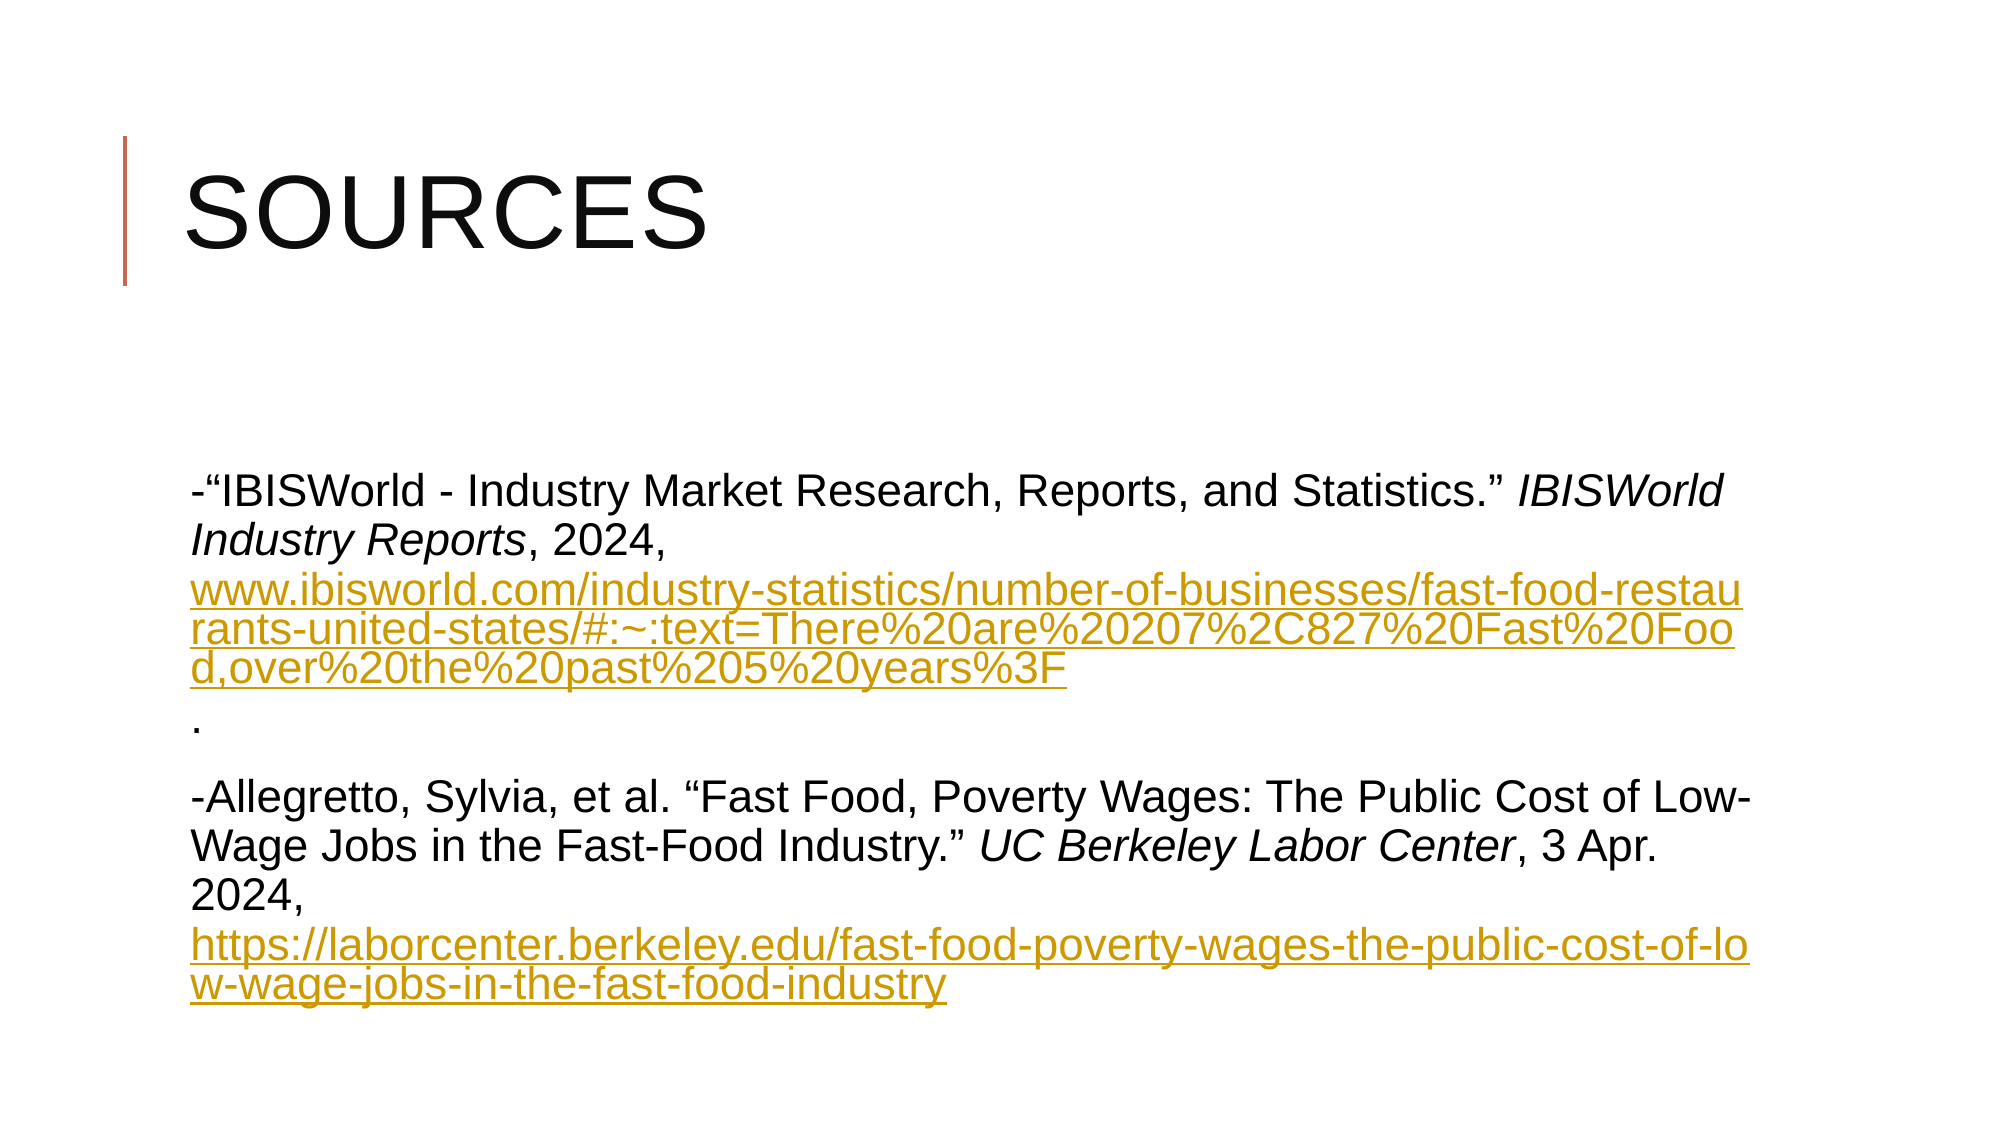

# Sources

-“IBISWorld - Industry Market Research, Reports, and Statistics.” IBISWorld Industry Reports, 2024, www.ibisworld.com/industry-statistics/number-of-businesses/fast-food-restaurants-united-states/#:~:text=There%20are%20207%2C827%20Fast%20Food,over%20the%20past%205%20years%3F.
-Allegretto, Sylvia, et al. “Fast Food, Poverty Wages: The Public Cost of Low-Wage Jobs in the Fast-Food Industry.” UC Berkeley Labor Center, 3 Apr. 2024, https://laborcenter.berkeley.edu/fast-food-poverty-wages-the-public-cost-of-low-wage-jobs-in-the-fast-food-industry